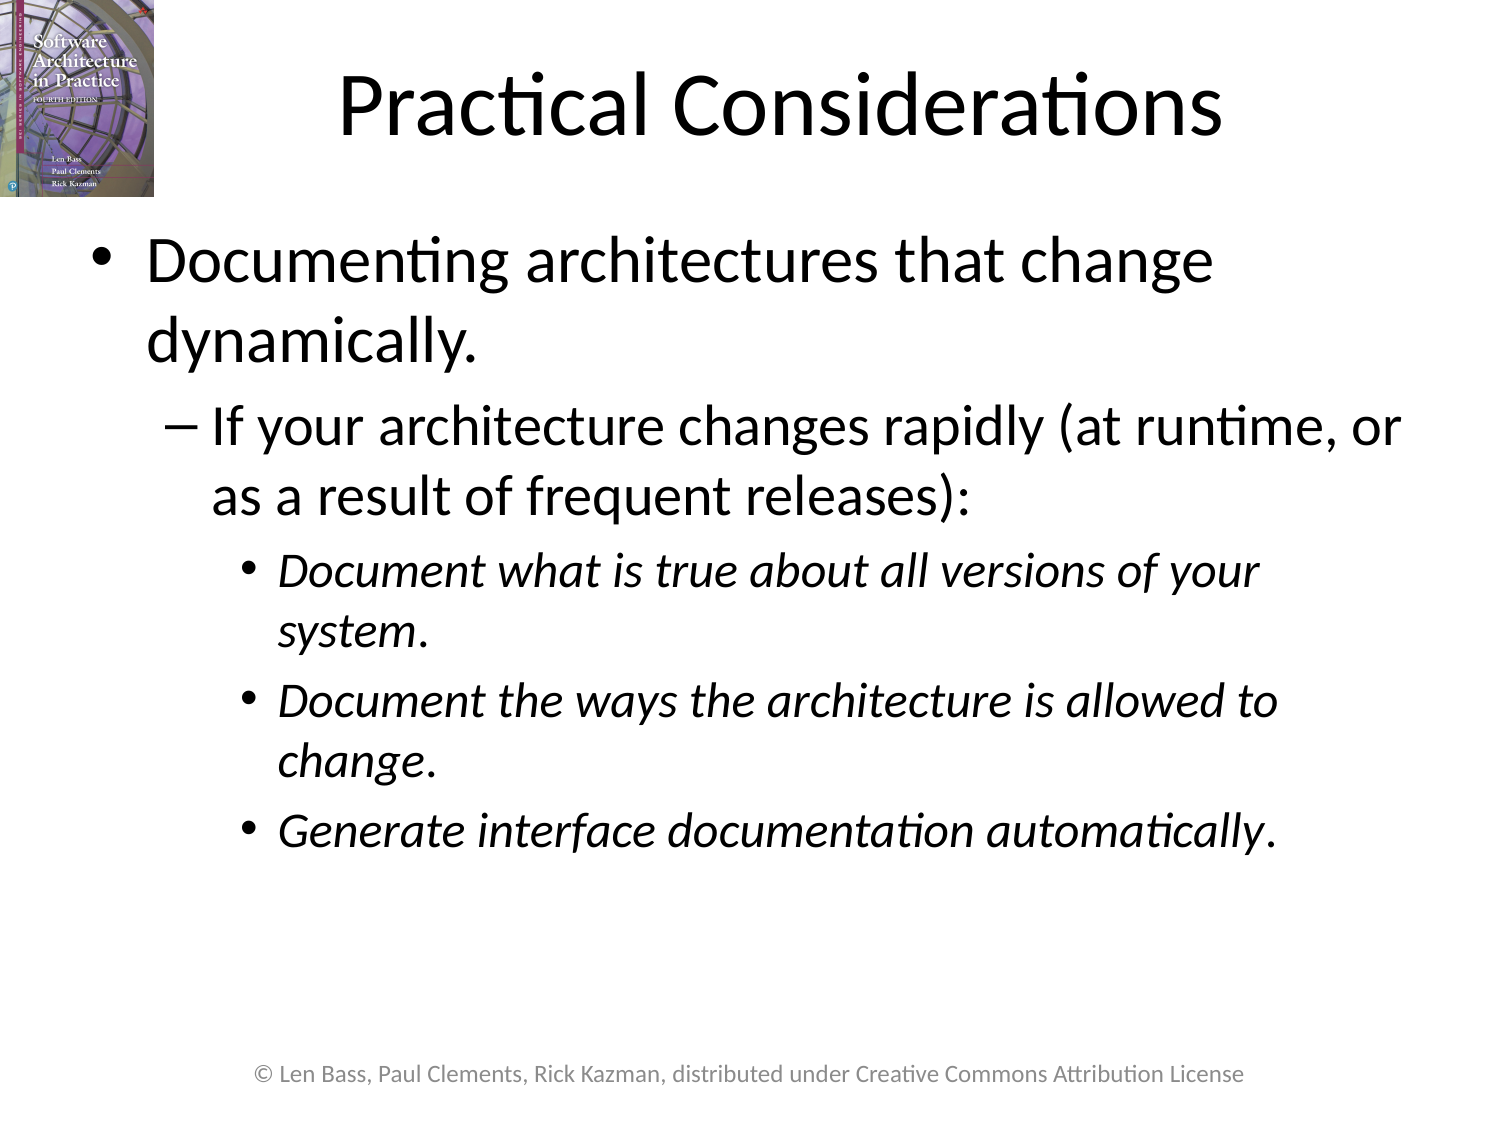

# Practical Considerations
Documenting architectures that change dynamically.
If your architecture changes rapidly (at runtime, or as a result of frequent releases):
Document what is true about all versions of your system.
Document the ways the architecture is allowed to change.
Generate interface documentation automatically.
© Len Bass, Paul Clements, Rick Kazman, distributed under Creative Commons Attribution License